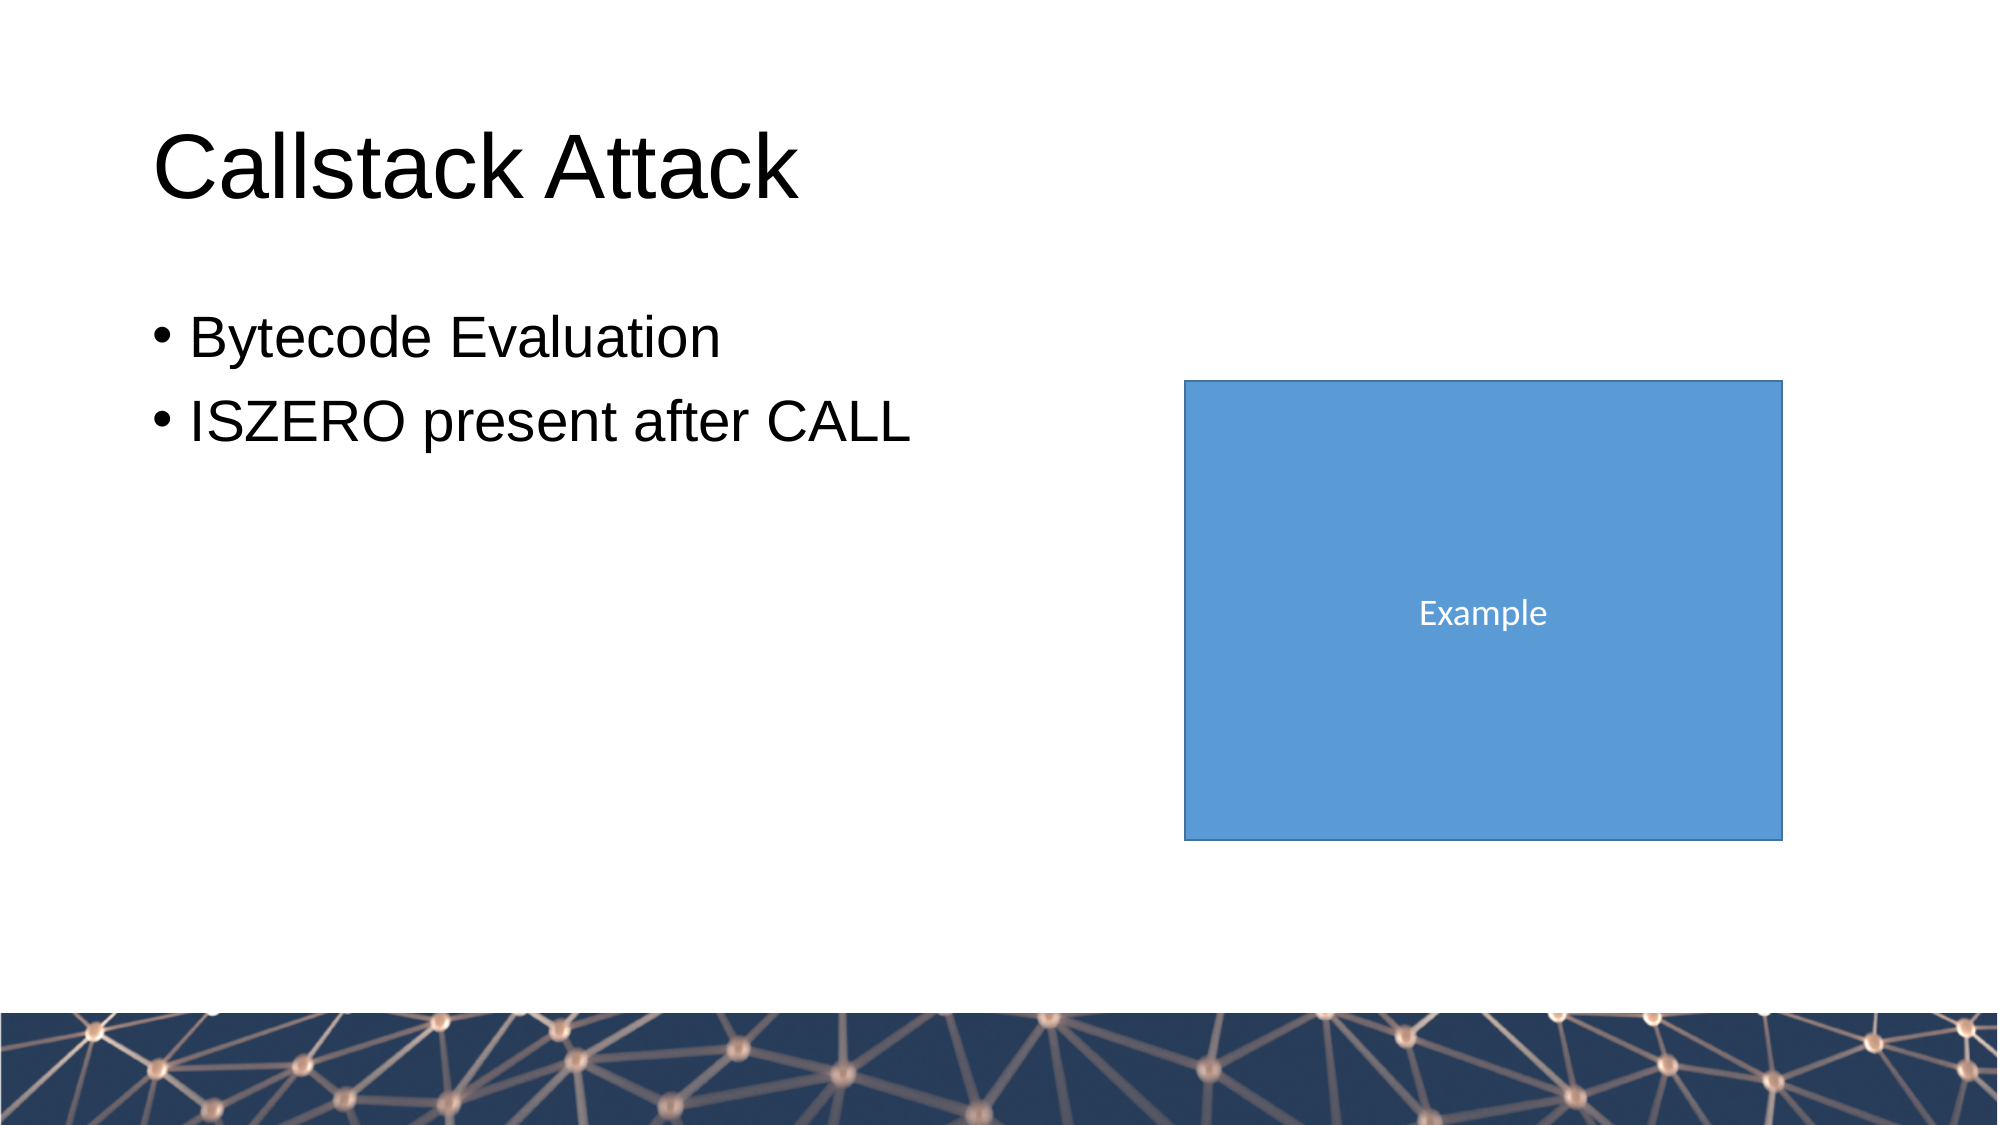

# Callstack Attack
Bytecode Evaluation
ISZERO present after CALL
Example